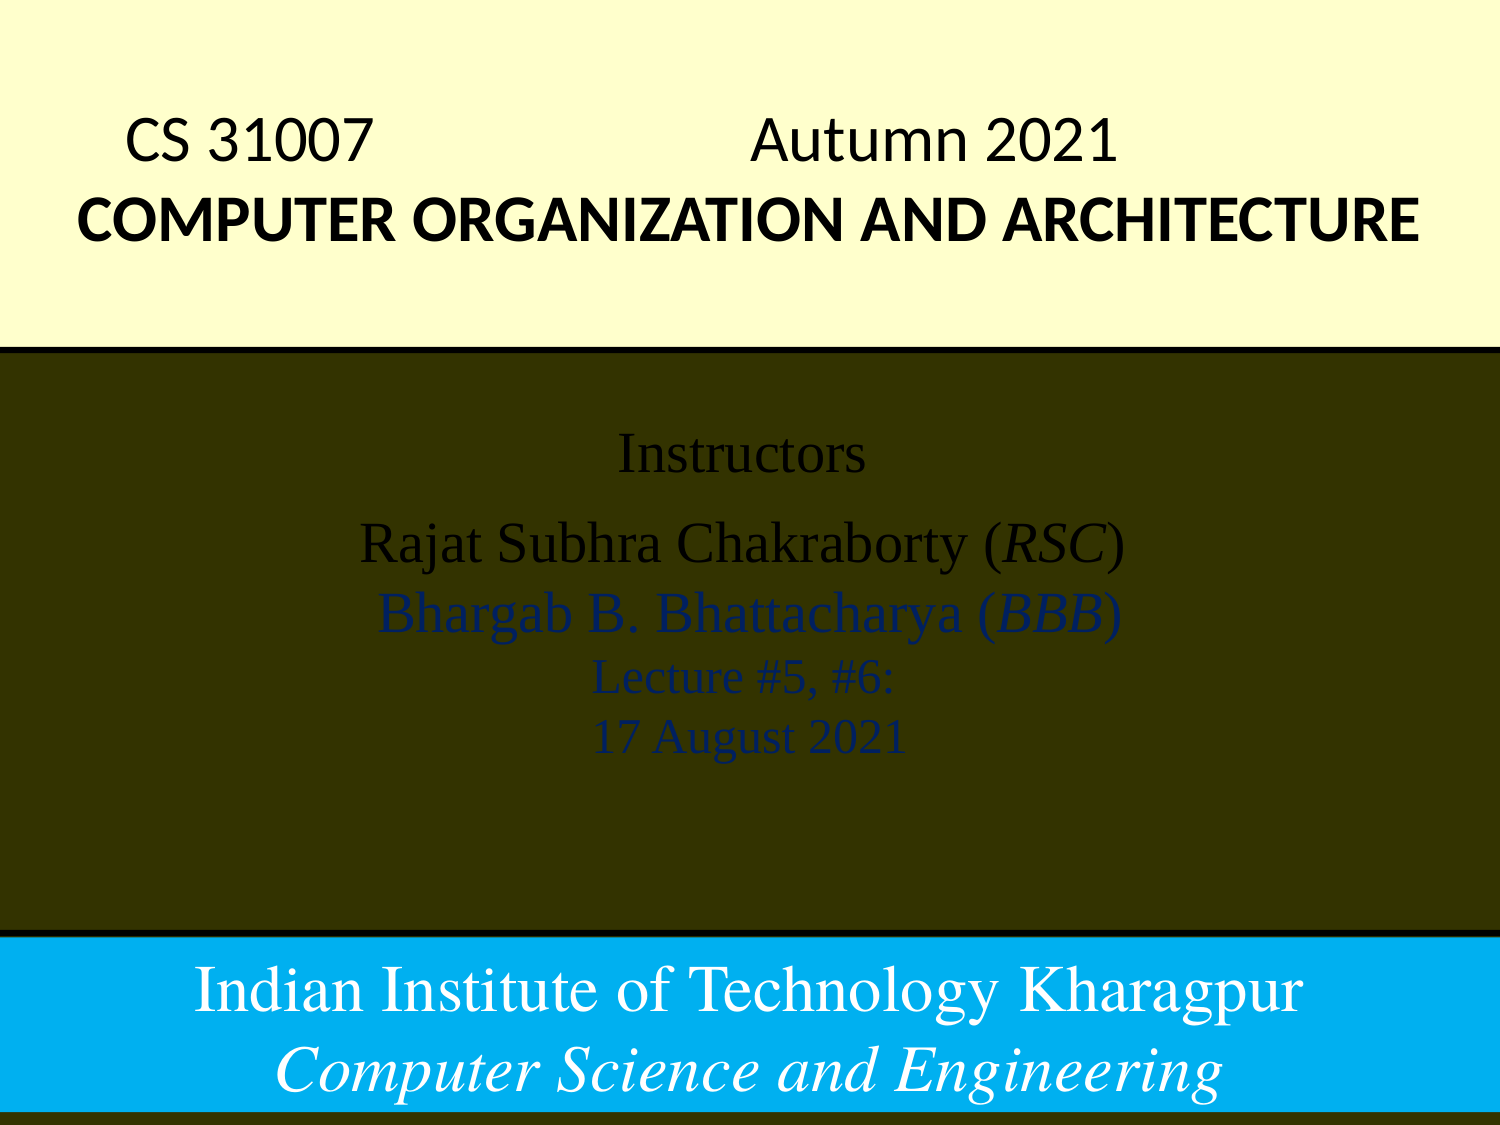

# CS 31007                         Autumn 2021 COMPUTER ORGANIZATION AND ARCHITECTURE

Instructors

Rajat Subhra Chakraborty (RSC)
Bhargab B. Bhattacharya (BBB)
Lecture #5, #6:
17 August 2021

Indian Institute of Technology Kharagpur
Computer Science and Engineering